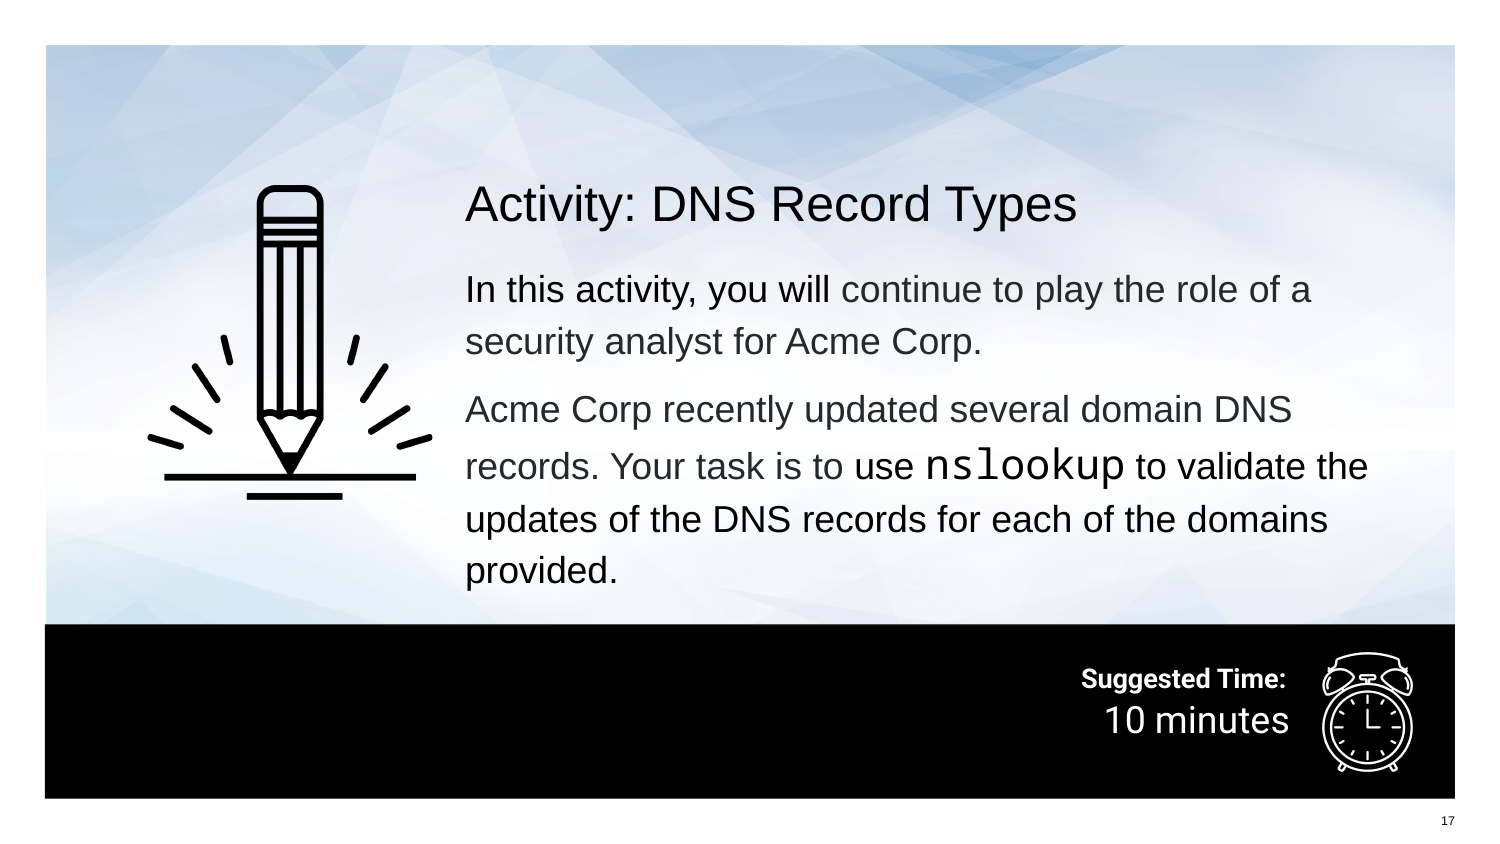

Activity: DNS Record Types

In this activity, you will continue to play the role of a security analyst for Acme Corp.
Acme Corp recently updated several domain DNS records. Your task is to use nslookup to validate the updates of the DNS records for each of the domains provided.
# 10 minutes
17